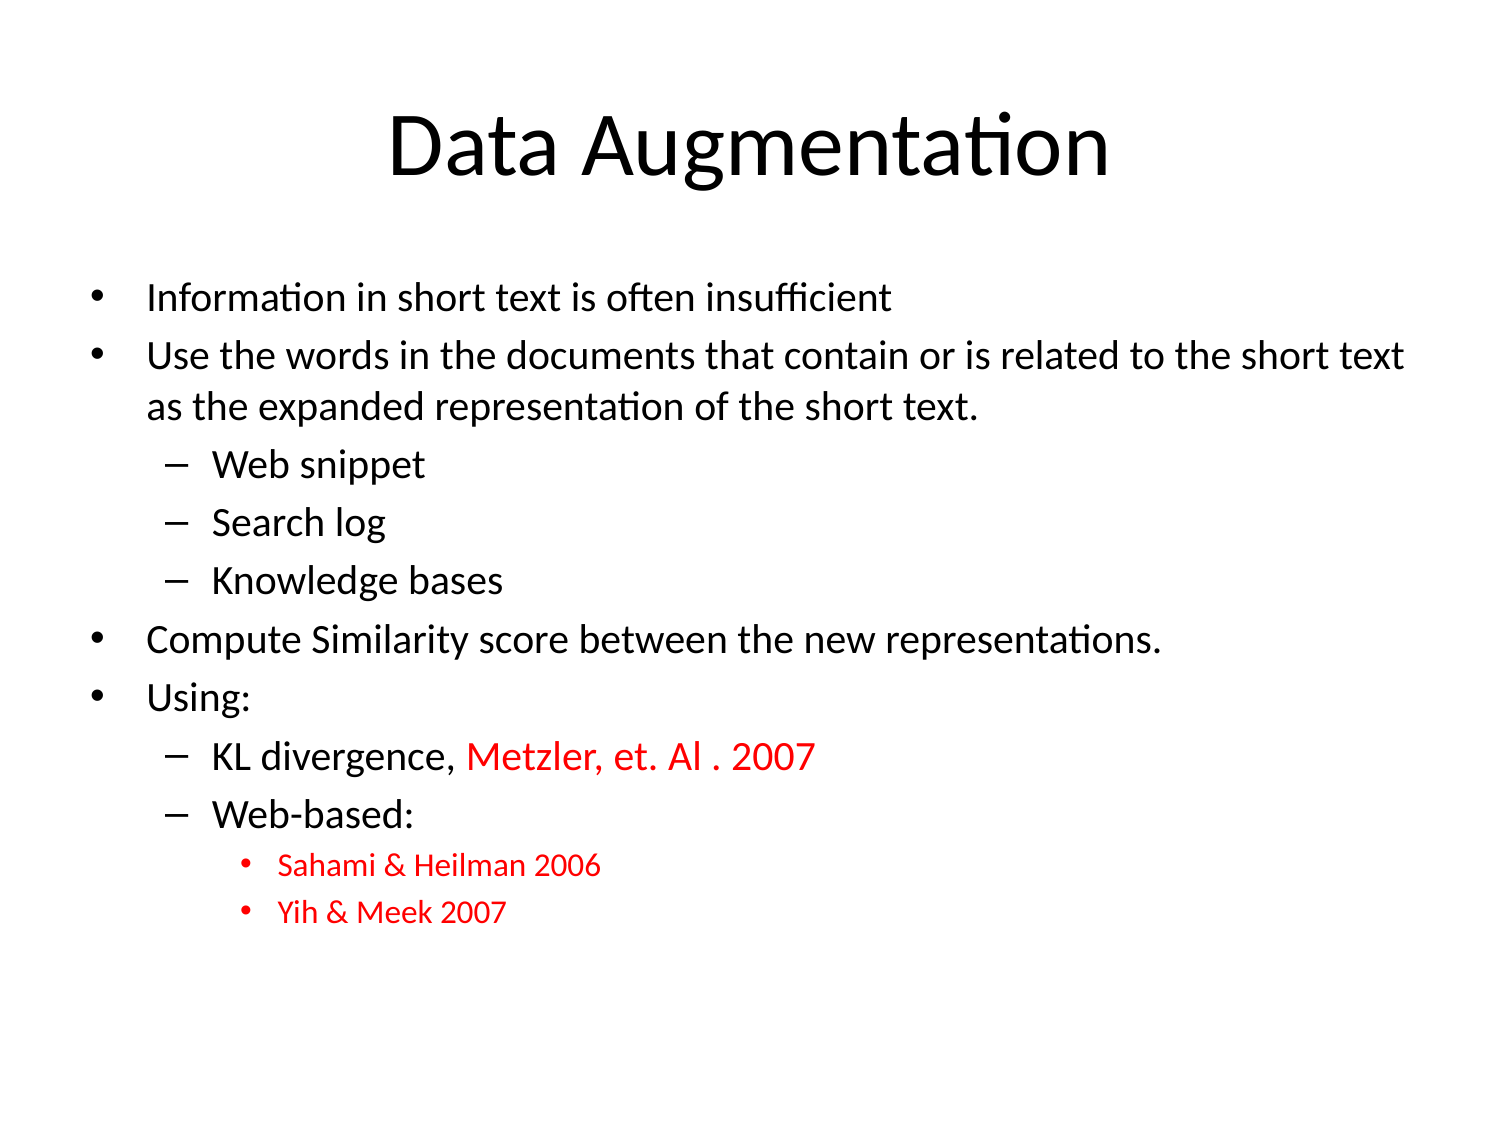

# Data Augmentation
Information in short text is often insufficient
Use the words in the documents that contain or is related to the short text as the expanded representation of the short text.
Web snippet
Search log
Knowledge bases
Compute Similarity score between the new representations.
Using:
KL divergence, Metzler, et. Al . 2007
Web-based:
Sahami & Heilman 2006
Yih & Meek 2007